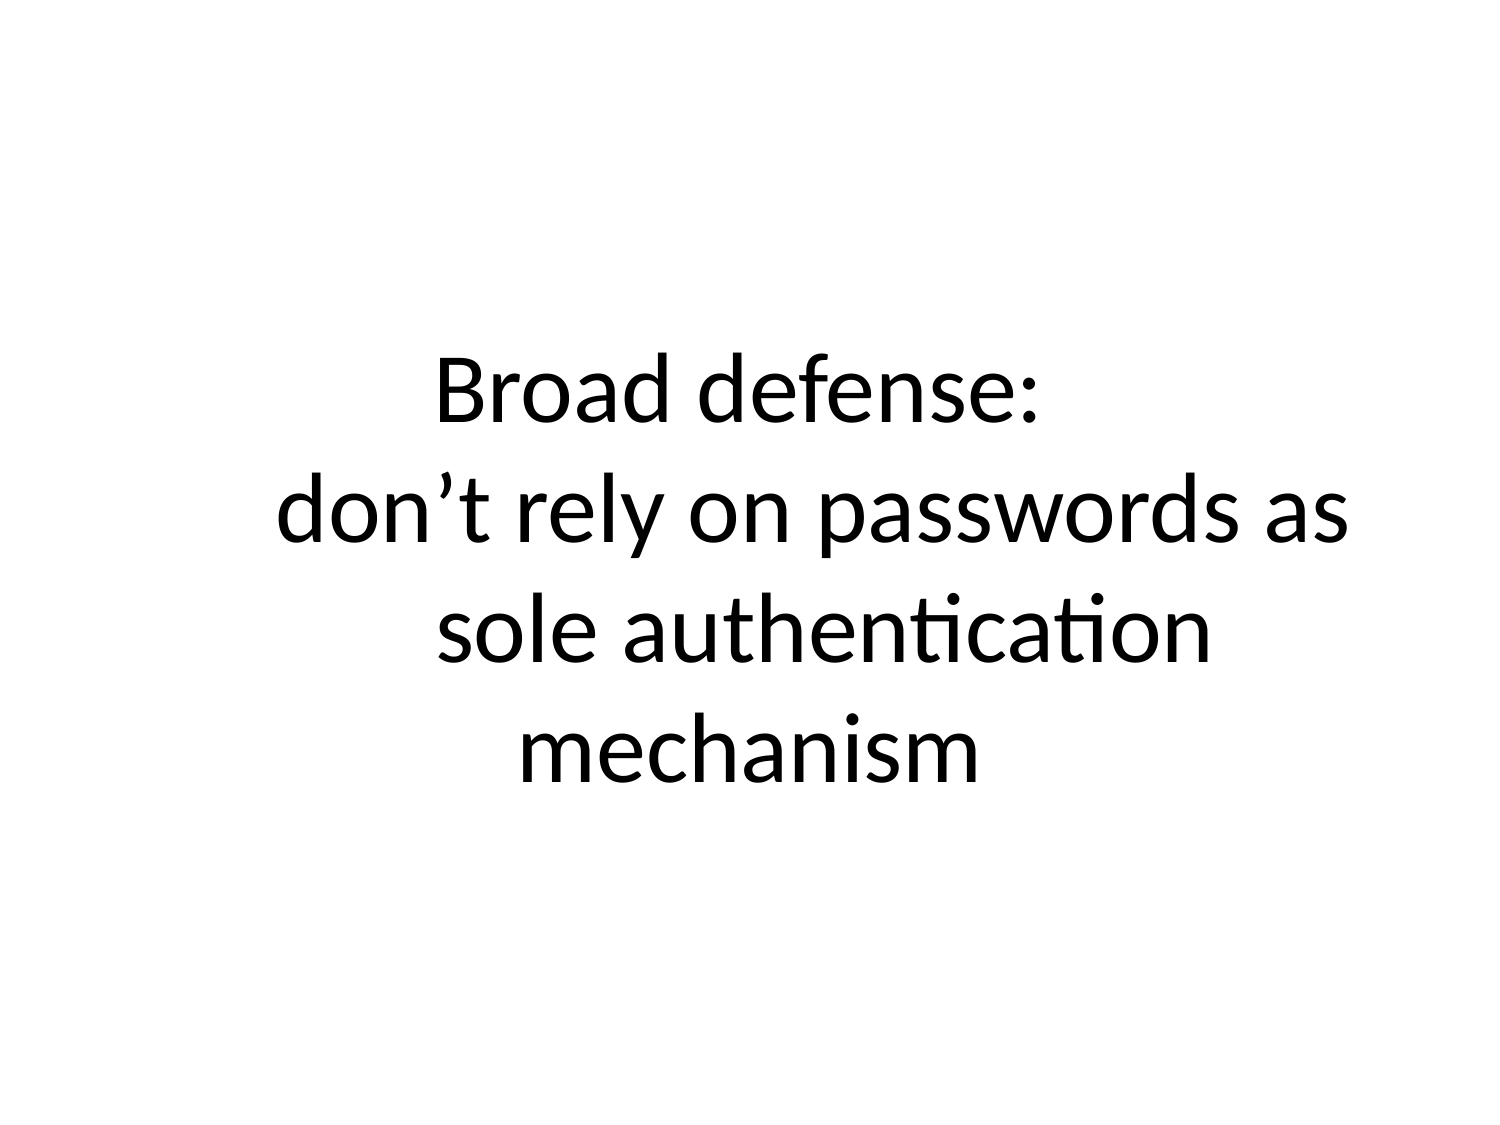

# Broad defense: don’t rely on passwords as sole authentication mechanism